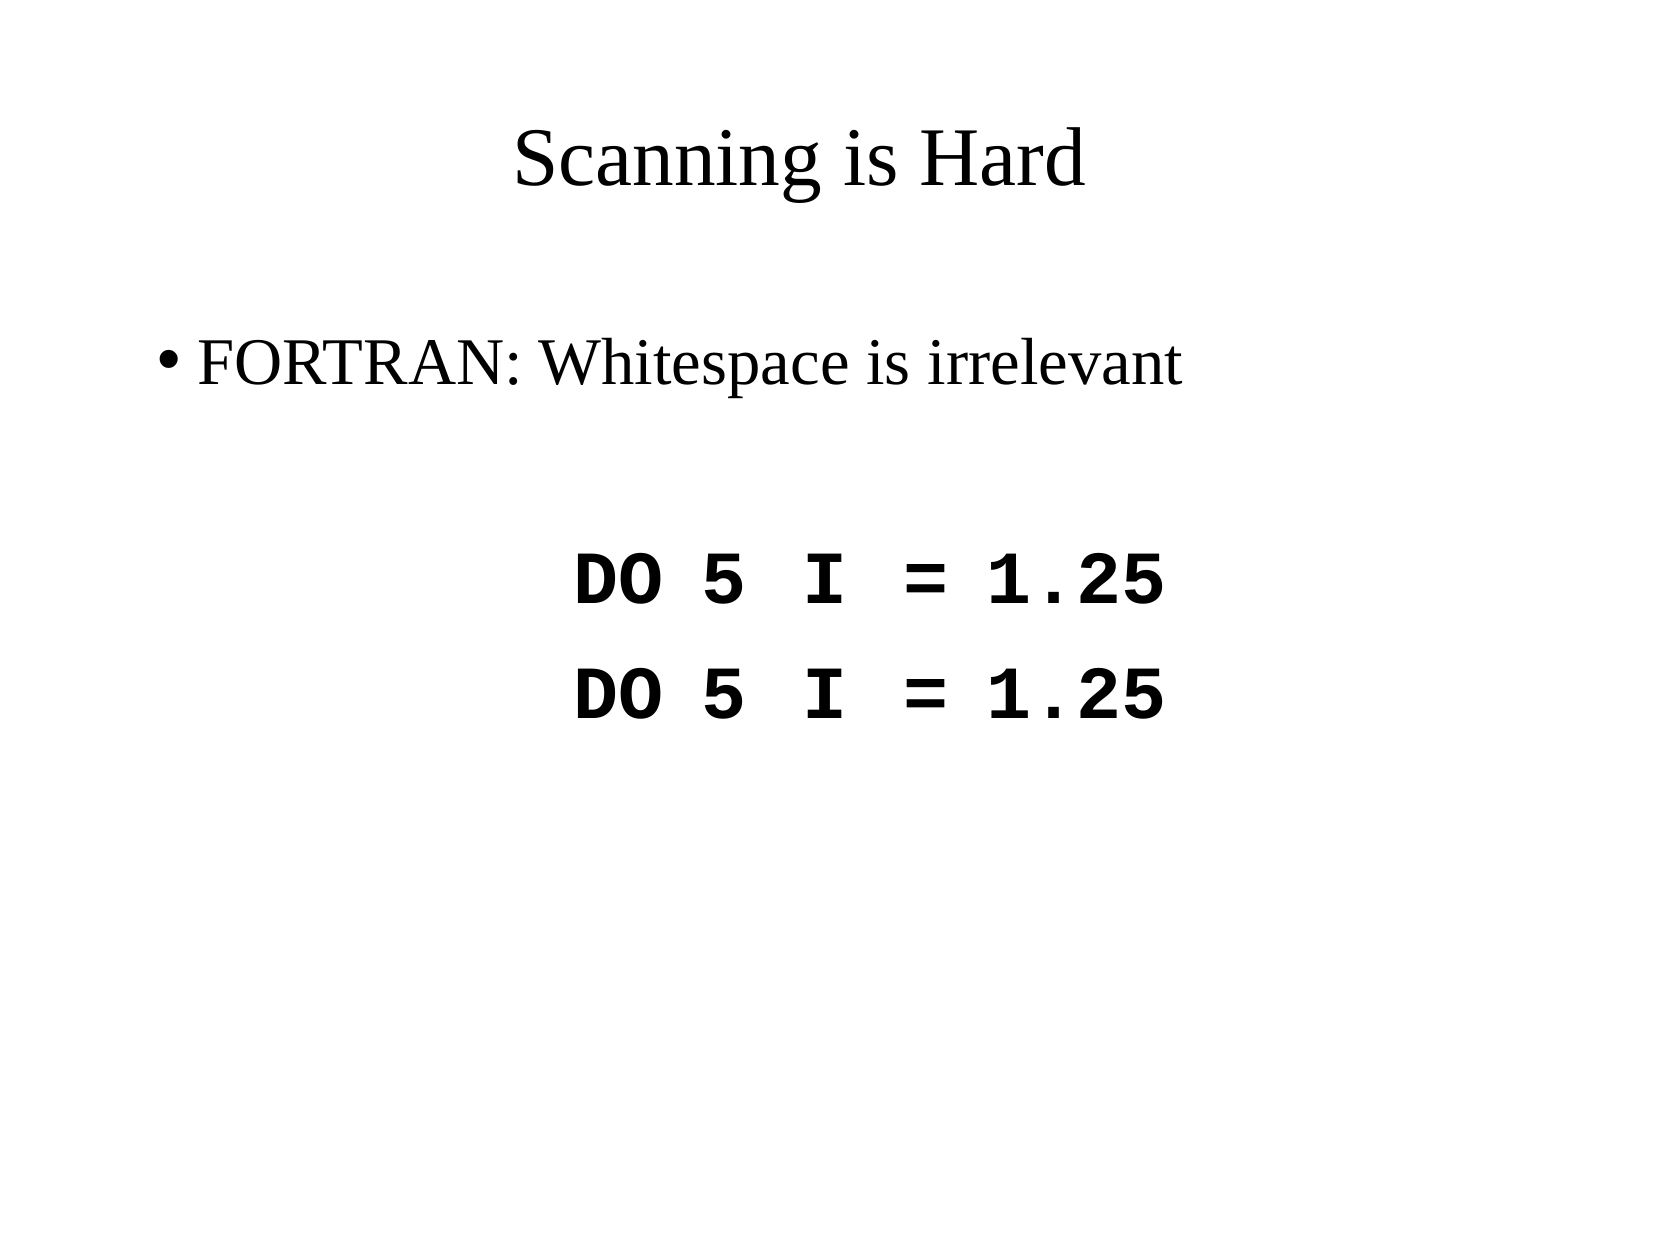

Scanning is Hard
 FORTRAN: Whitespace is irrelevant

	DO  5   I   =  1.25

	DO  5   I   =  1.25